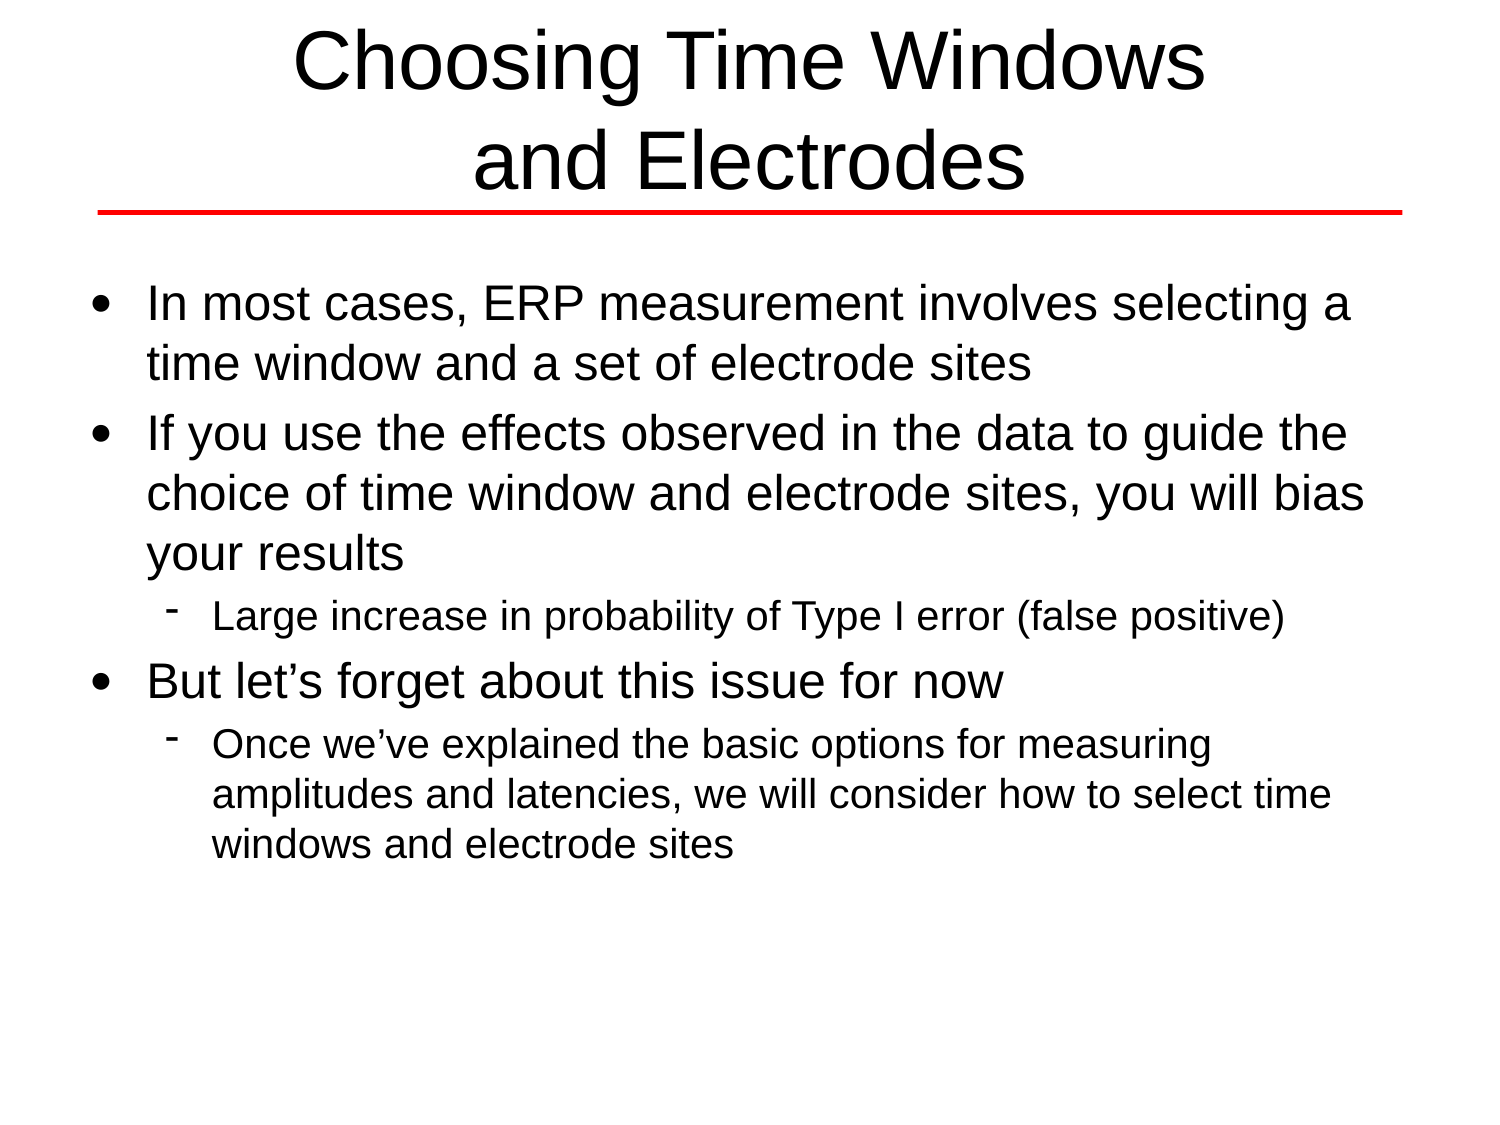

# Choosing Time Windows and Electrodes
In most cases, ERP measurement involves selecting a time window and a set of electrode sites
If you use the effects observed in the data to guide the choice of time window and electrode sites, you will bias your results
Large increase in probability of Type I error (false positive)
But let’s forget about this issue for now
Once we’ve explained the basic options for measuring amplitudes and latencies, we will consider how to select time windows and electrode sites